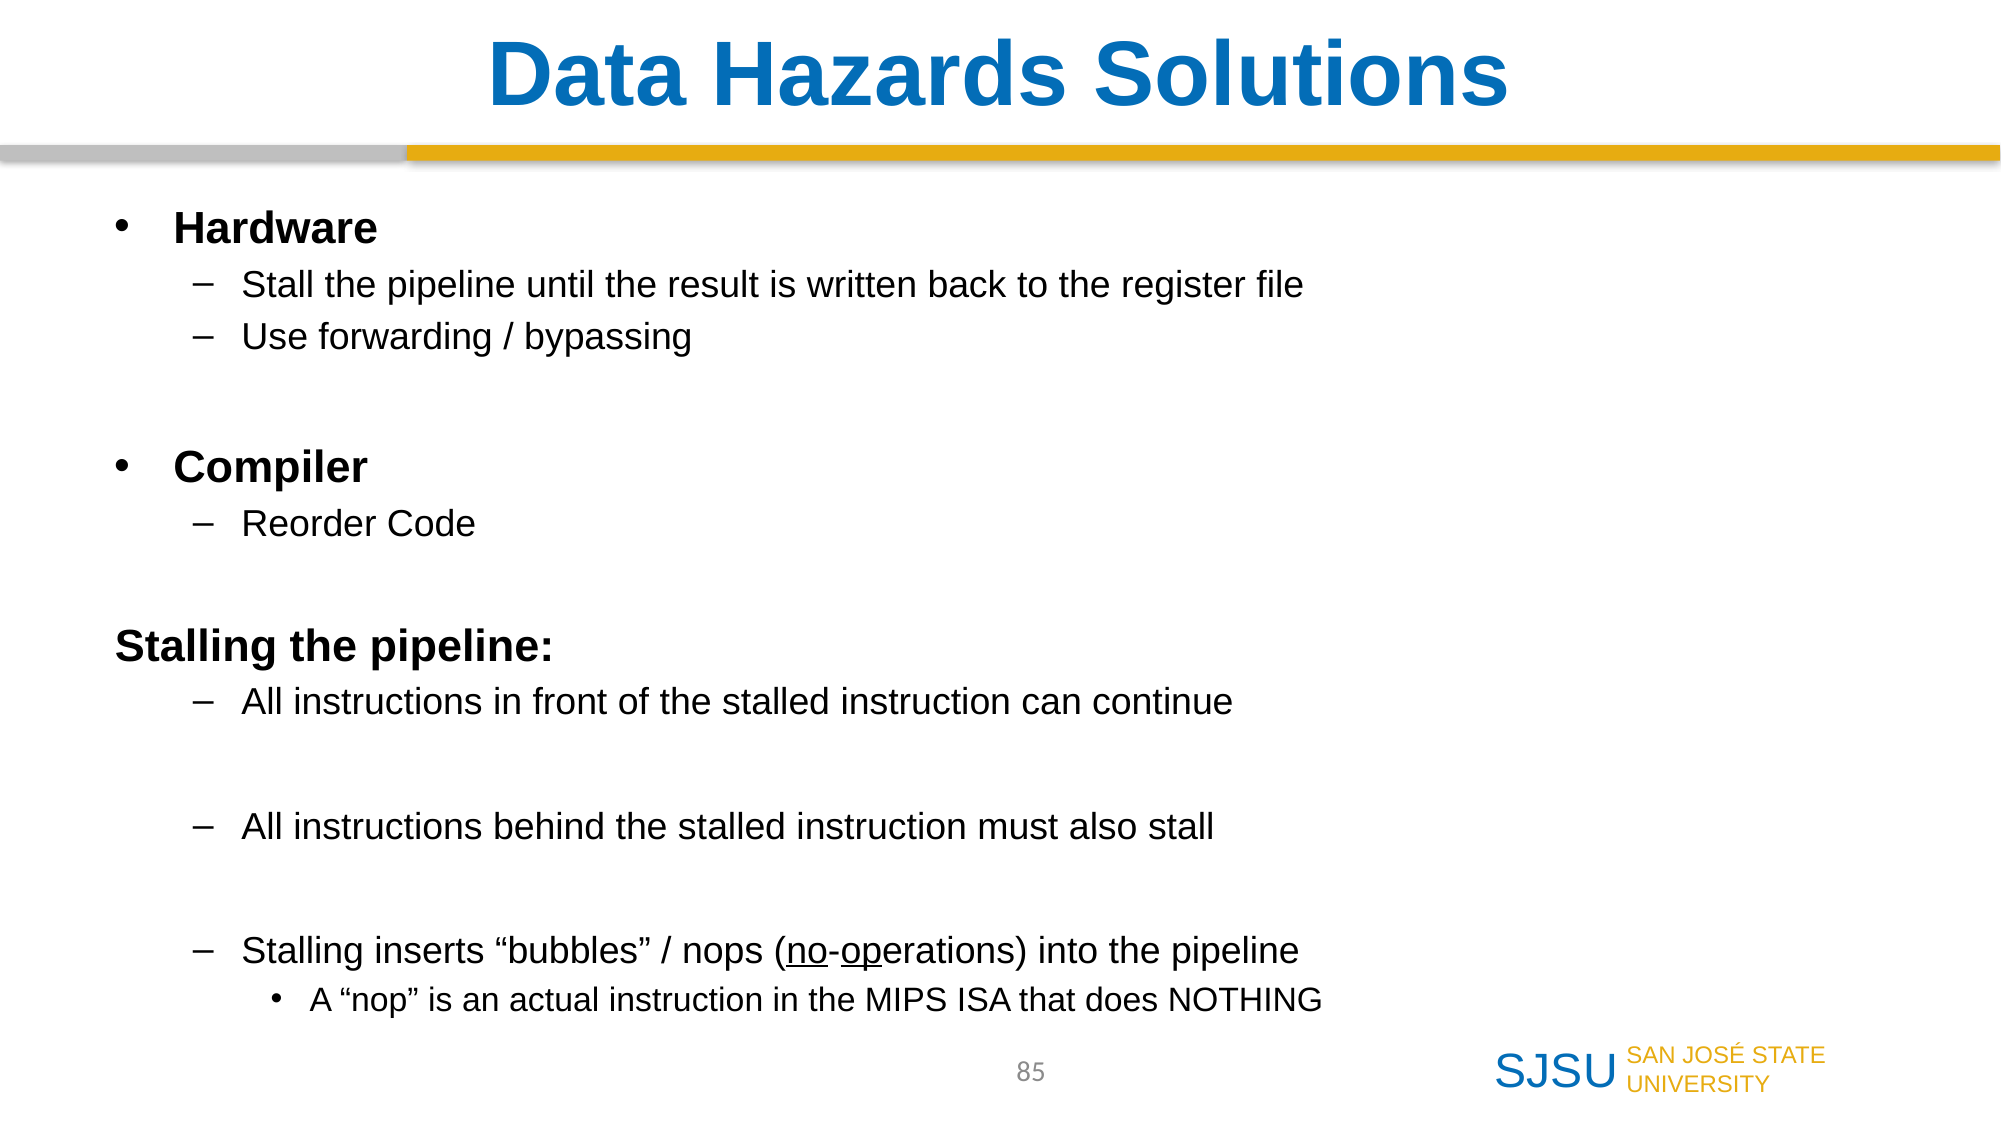

# Data Hazards Solutions
Hardware
Stall the pipeline until the result is written back to the register file
Use forwarding / bypassing

Compiler
Reorder Code

Stalling the pipeline:
All instructions in front of the stalled instruction can continue

All instructions behind the stalled instruction must also stall

Stalling inserts “bubbles” / nops (no-operations) into the pipeline
A “nop” is an actual instruction in the MIPS ISA that does NOTHING

85